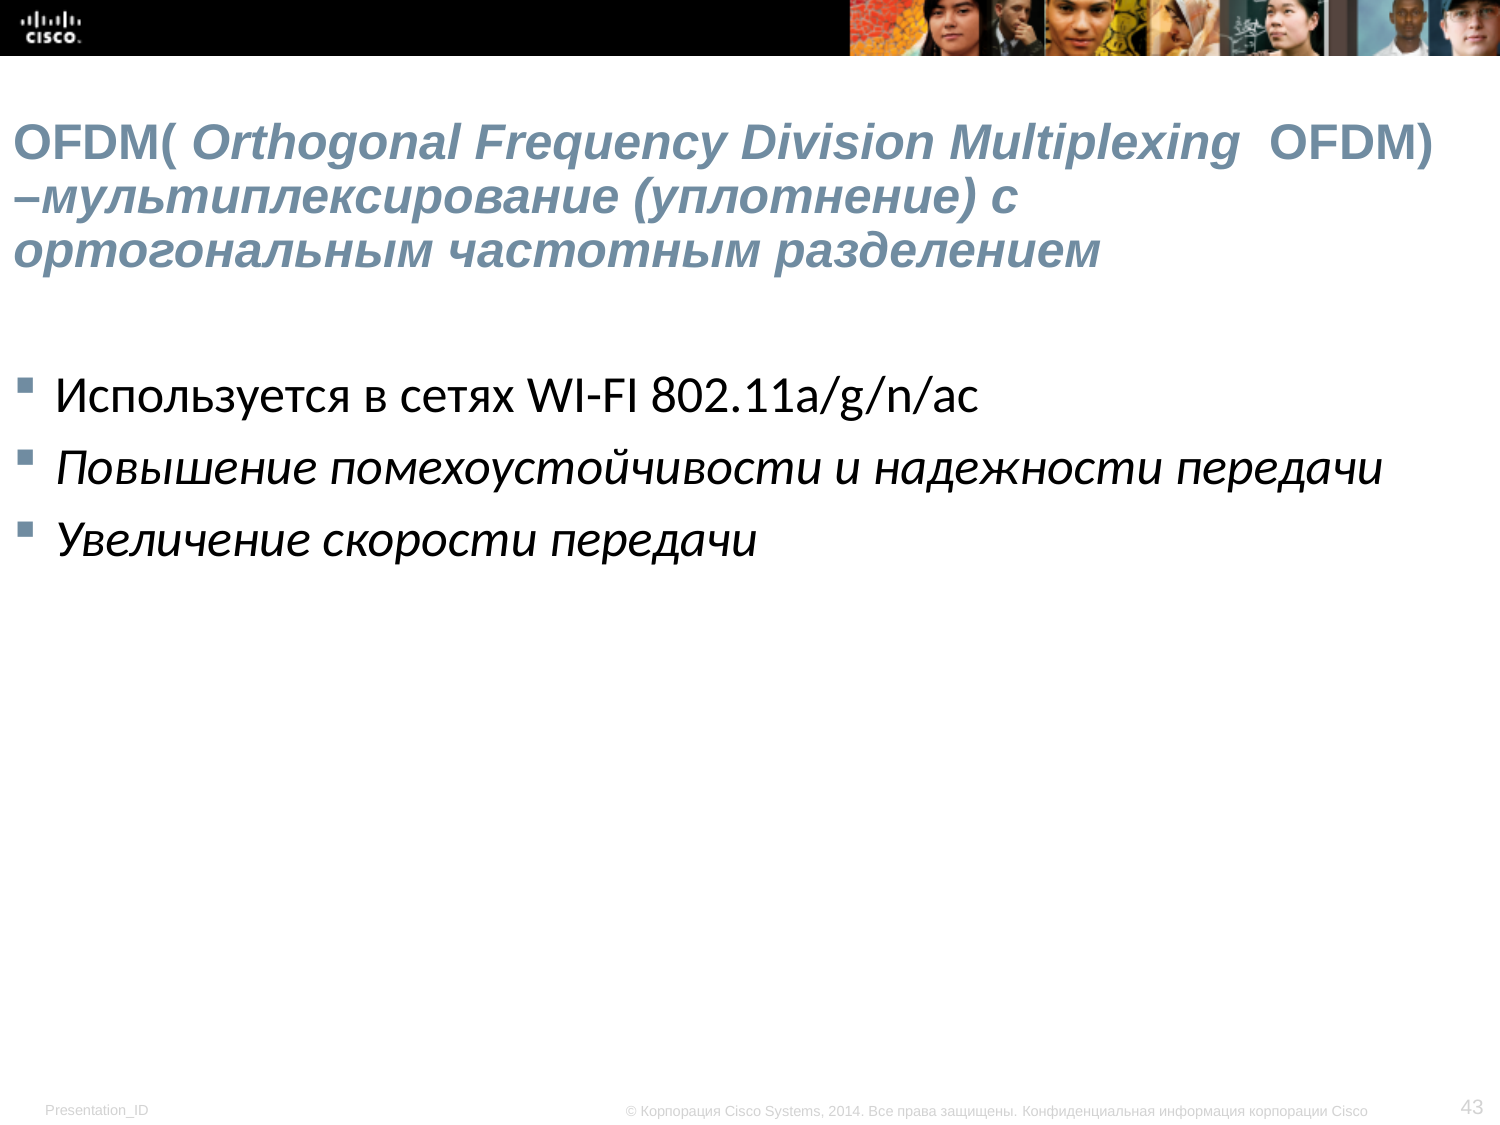

# OFDM( Orthogonal Frequency Division Multiplexing  OFDM) –мультиплексирование (уплотнение) с ортогональным частотным разделением

Используется в сетях WI-FI 802.11a/g/n/ac
Повышение помехоустойчивости и надежности передачи
Увеличение скорости передачи